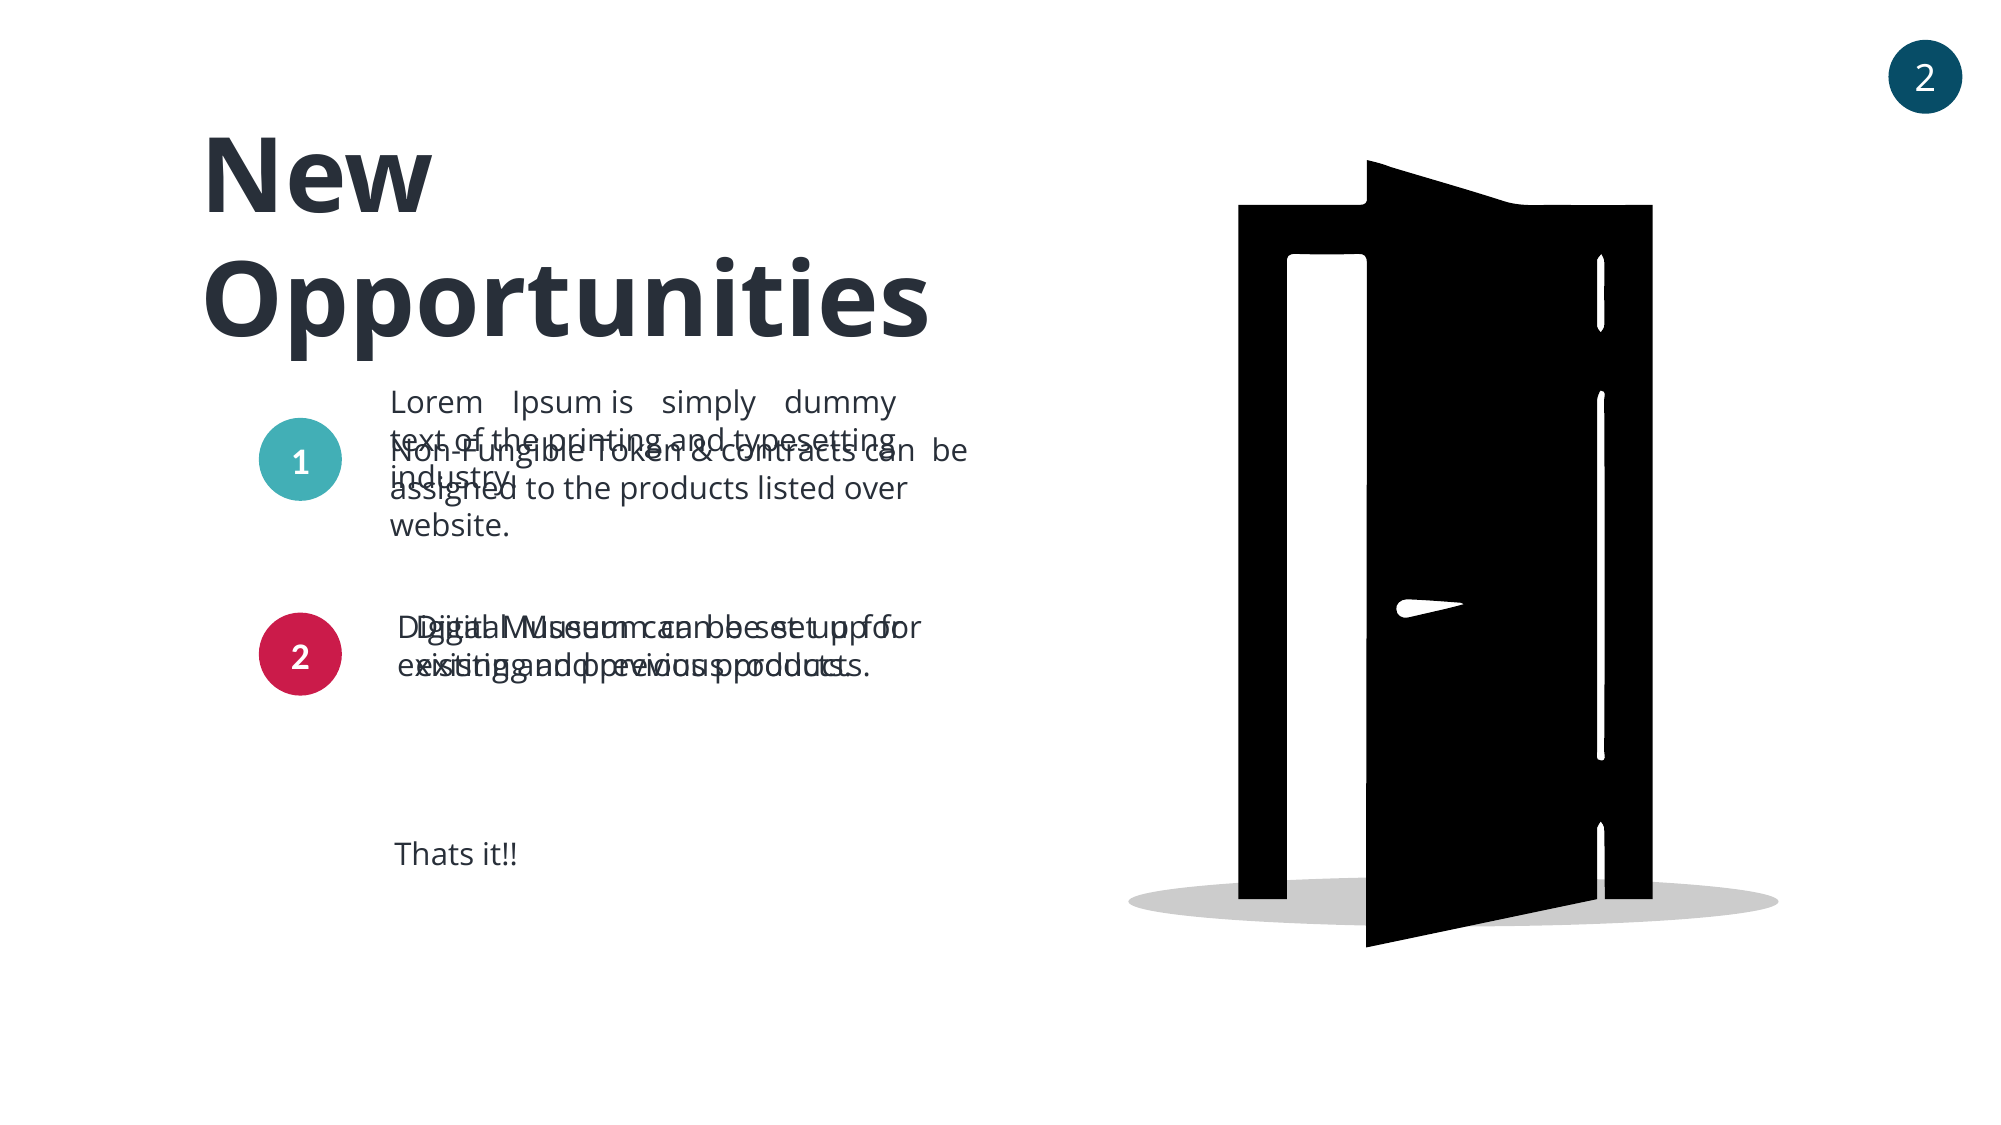

2
New Opportunities

Lorem Ipsum is simply dummy text of the printing and typesetting industry.
1
Non-Fungible Token & contracts can  be assigned to the products listed over website.
Digital Museum can be set up for existing and previous products.
Digital Museum can be set up for existing and previous products.
2
Thats it!!